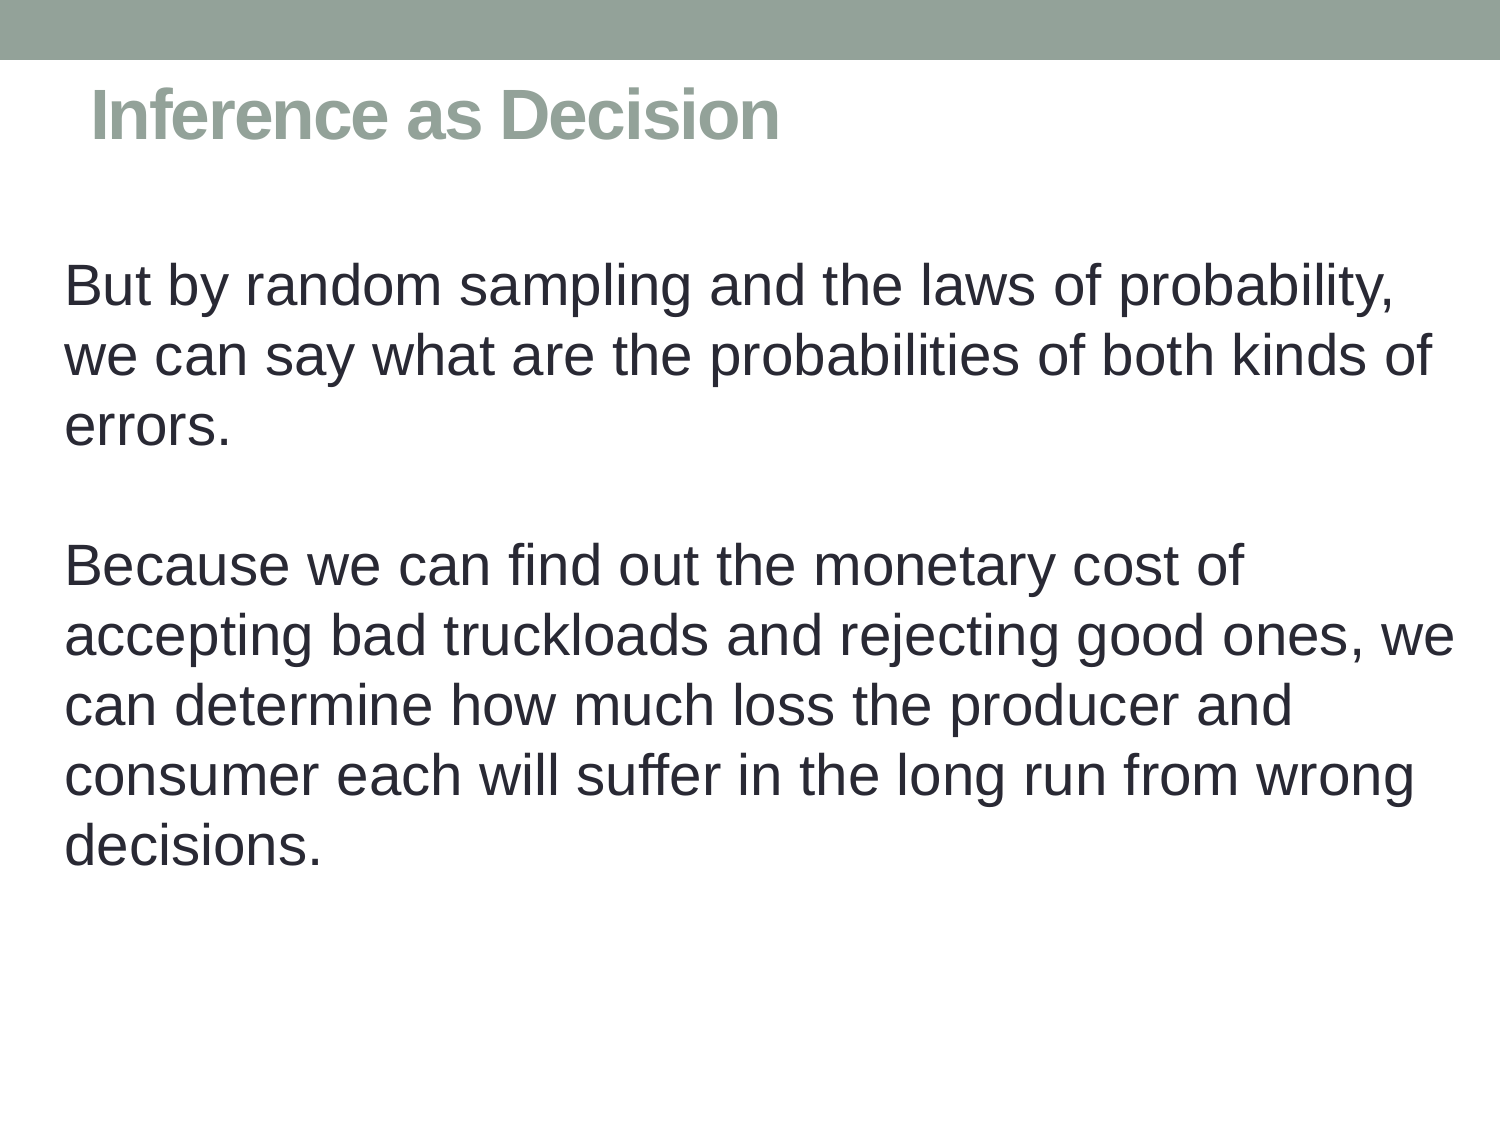

# Inference as Decision
But by random sampling and the laws of probability, we can say what are the probabilities of both kinds of errors.

Because we can find out the monetary cost of accepting bad truckloads and rejecting good ones, we can determine how much loss the producer and consumer each will suffer in the long run from wrong decisions.